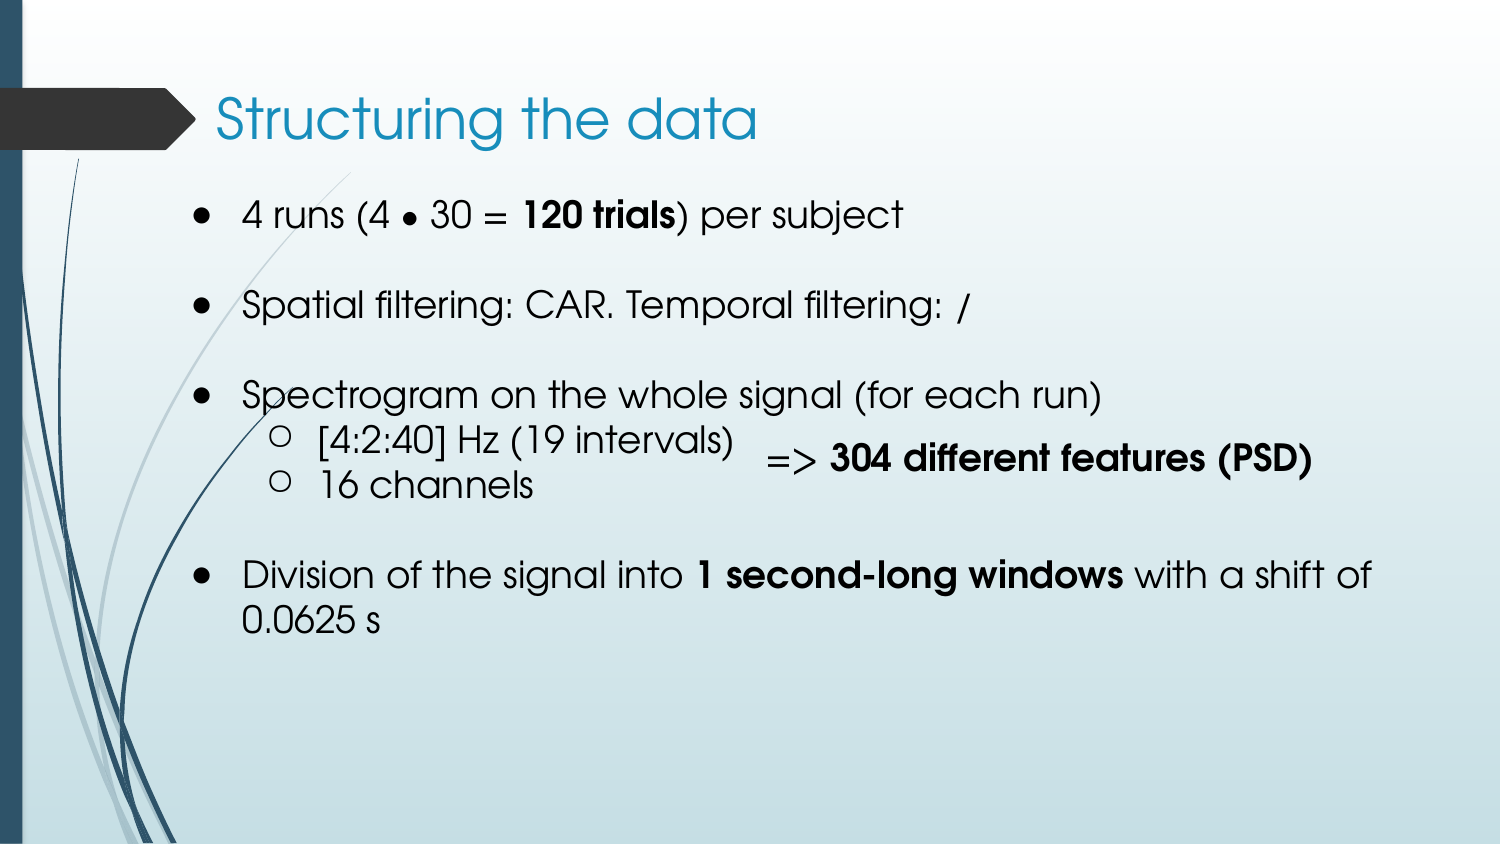

# Structuring the data
4 runs (4 ∙ 30 = 120 trials) per subject

Spatial filtering: CAR. Temporal filtering: /

Spectrogram on the whole signal (for each run)
[4:2:40] Hz (19 intervals)
16 channels

Division of the signal into 1 second-long windows with a shift of 0.0625 s

=> 304 different features (PSD)